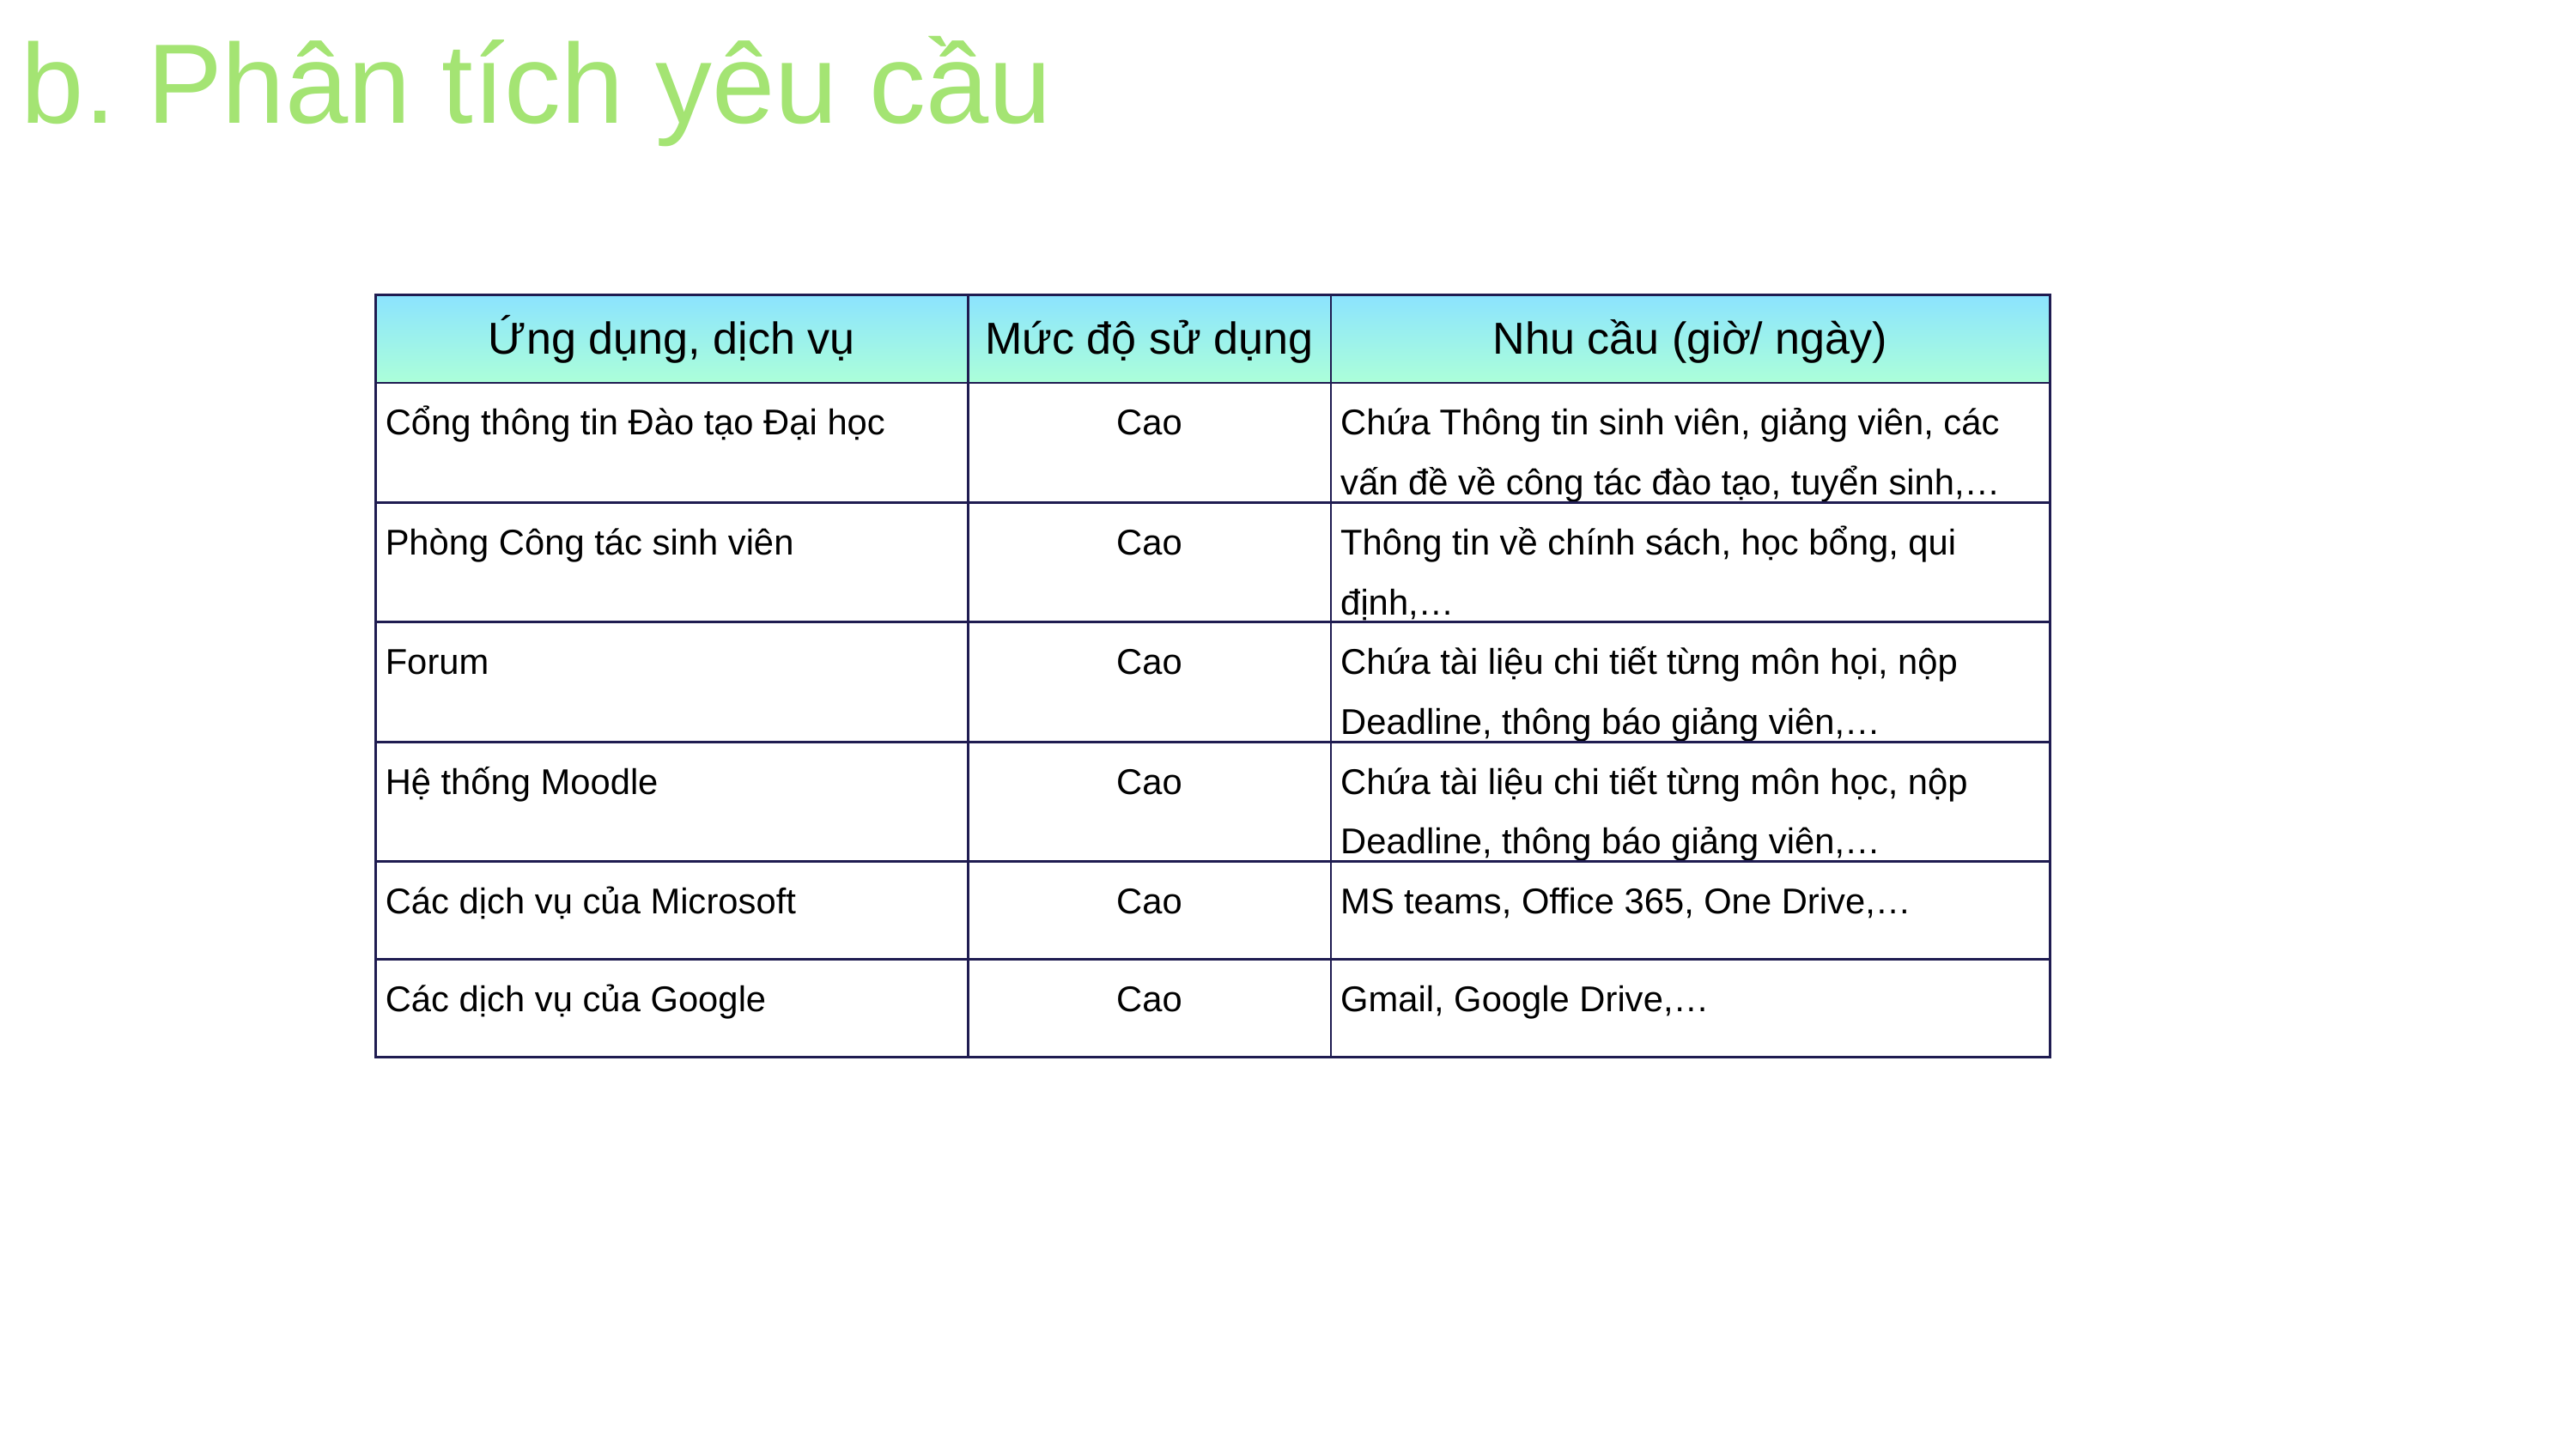

b. Phân tích yêu cầu
| Ứng dụng, dịch vụ | Mức độ sử dụng | Nhu cầu (giờ/ ngày) |
| --- | --- | --- |
| Cổng thông tin Đào tạo Đại học | Cao | Chứa Thông tin sinh viên, giảng viên, các vấn đề về công tác đào tạo, tuyển sinh,… |
| Phòng Công tác sinh viên | Cao | Thông tin về chính sách, học bổng, qui định,… |
| Forum | Cao | Chứa tài liệu chi tiết từng môn họi, nộp Deadline, thông báo giảng viên,… |
| Hệ thống Moodle | Cao | Chứa tài liệu chi tiết từng môn học, nộp Deadline, thông báo giảng viên,… |
| Các dịch vụ của Microsoft | Cao | MS teams, Office 365, One Drive,… |
| Các dịch vụ của Google | Cao | Gmail, Google Drive,… |